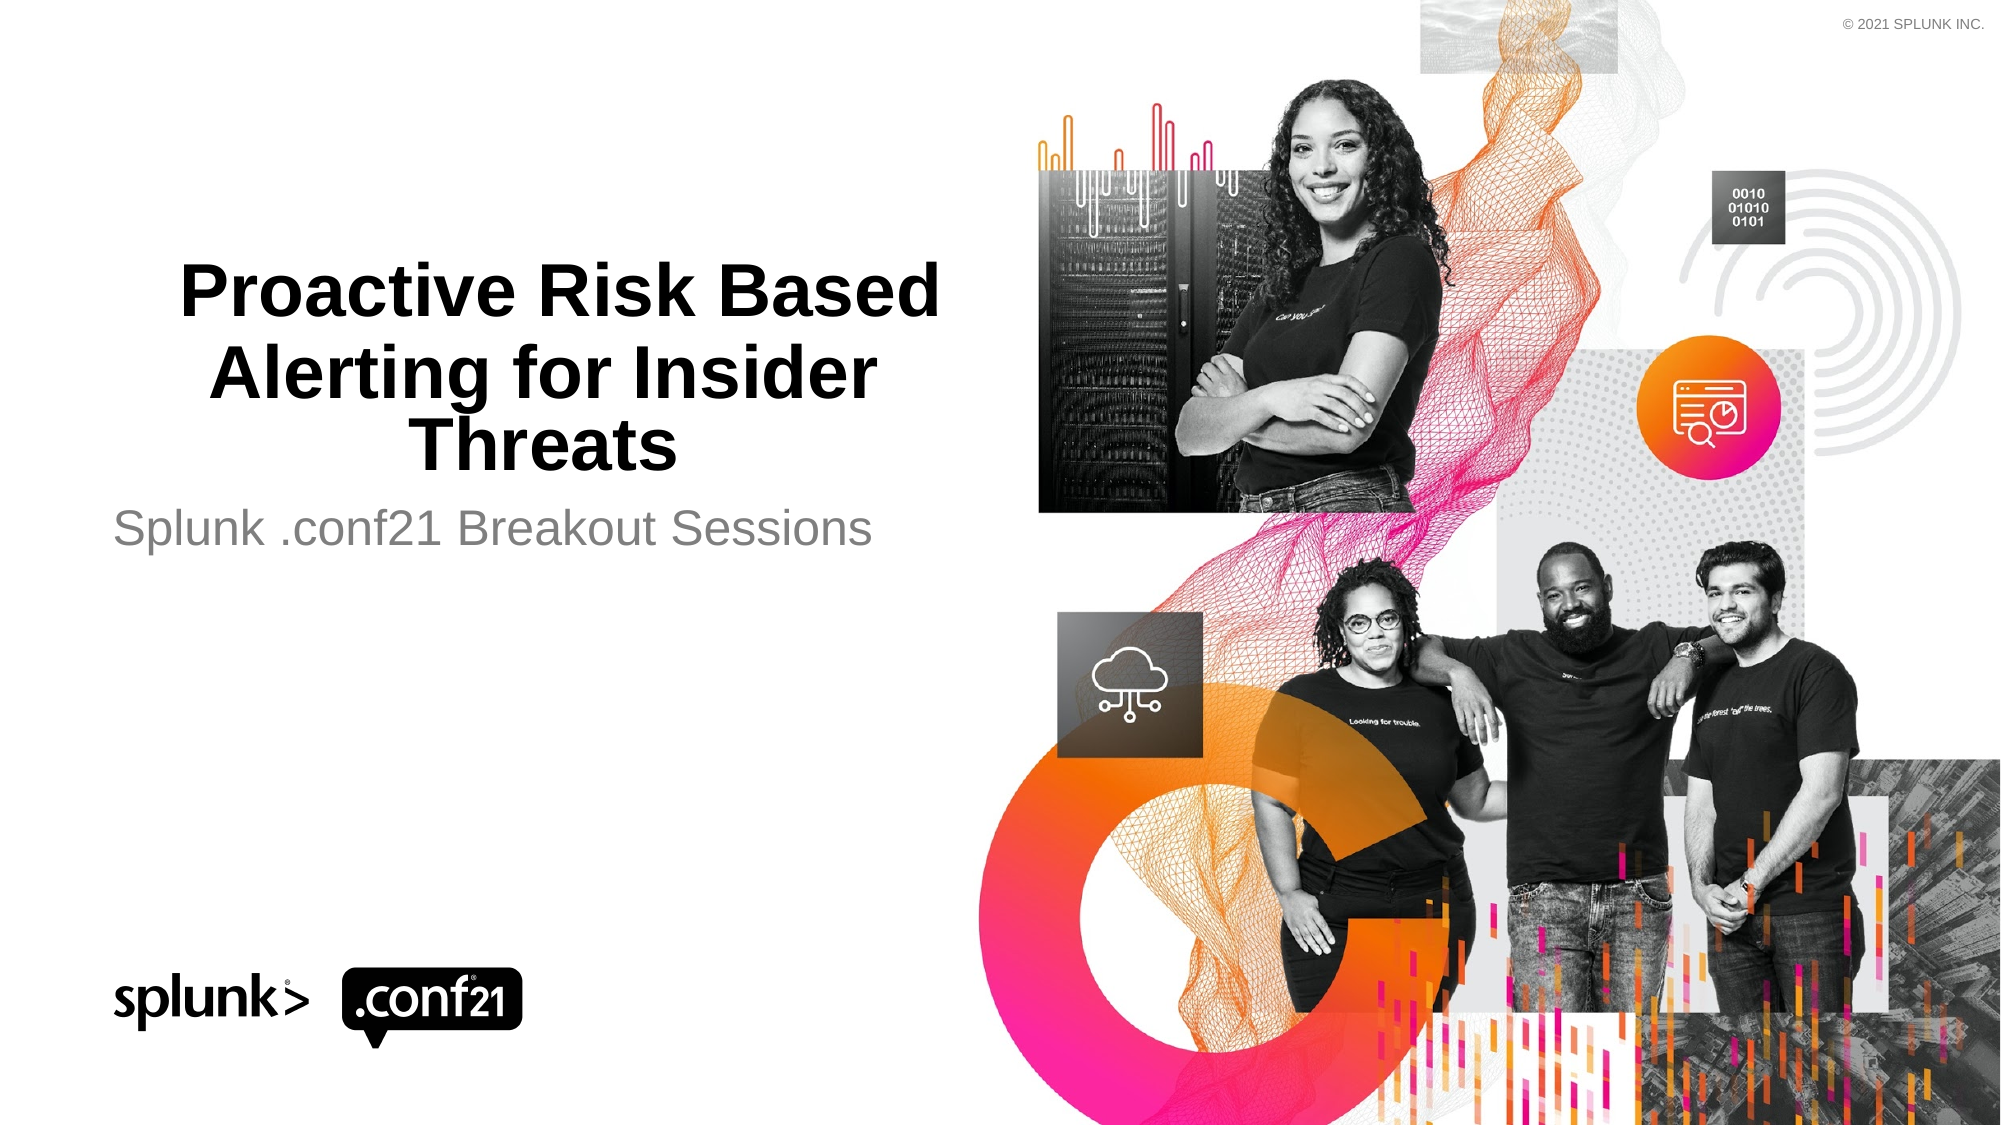

# Proactive Risk Based Alerting for Insider Threats
Splunk .conf21 Breakout Sessions